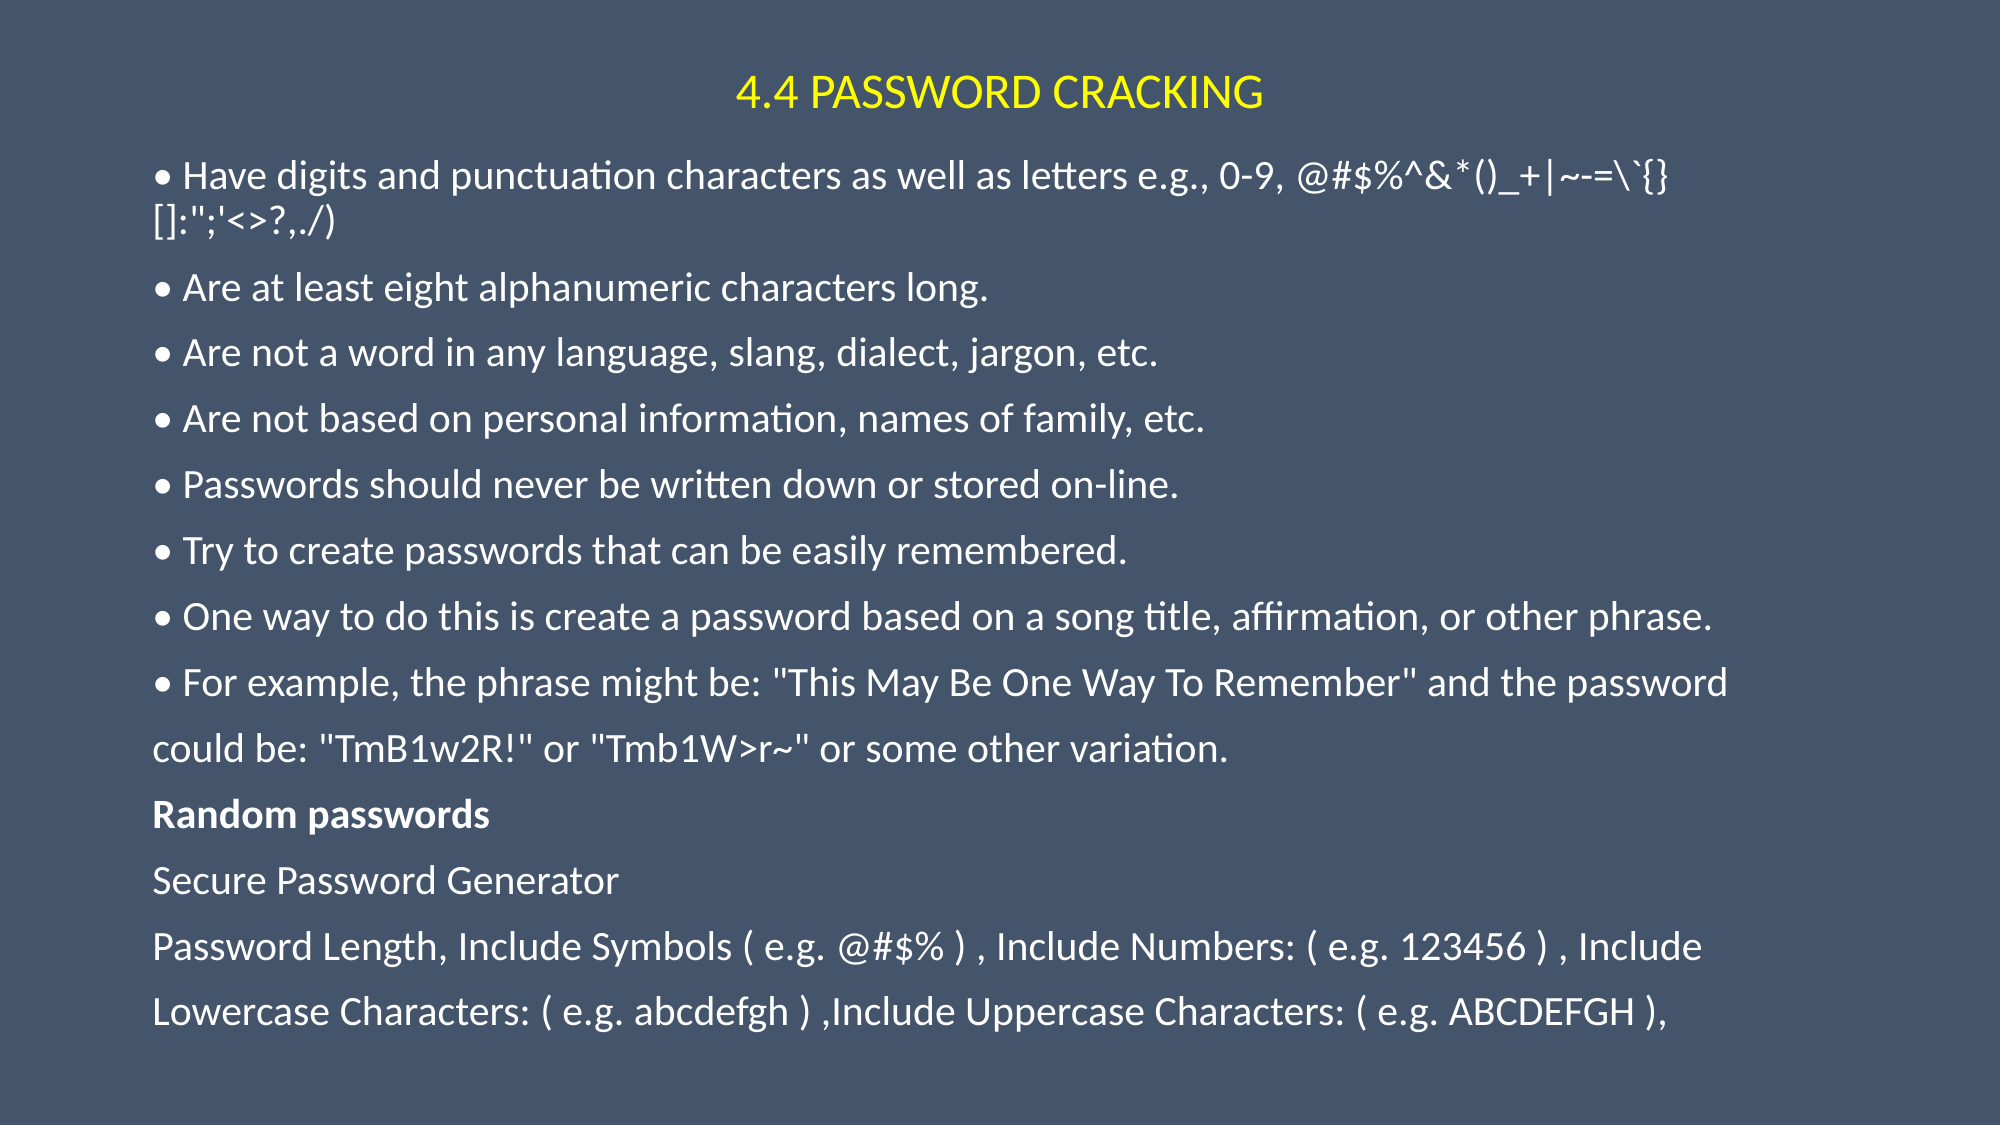

# 4.4 PASSWORD CRACKING
• Have digits and punctuation characters as well as letters e.g., 0-9, @#$%^&*()_+|~-=\`{}[]:";'<>?,./)
• Are at least eight alphanumeric characters long.
• Are not a word in any language, slang, dialect, jargon, etc.
• Are not based on personal information, names of family, etc.
• Passwords should never be written down or stored on-line.
• Try to create passwords that can be easily remembered.
• One way to do this is create a password based on a song title, affirmation, or other phrase.
• For example, the phrase might be: "This May Be One Way To Remember" and the password
could be: "TmB1w2R!" or "Tmb1W>r~" or some other variation.
Random passwords
Secure Password Generator
Password Length, Include Symbols ( e.g. @#$% ) , Include Numbers: ( e.g. 123456 ) , Include
Lowercase Characters: ( e.g. abcdefgh ) ,Include Uppercase Characters: ( e.g. ABCDEFGH ),